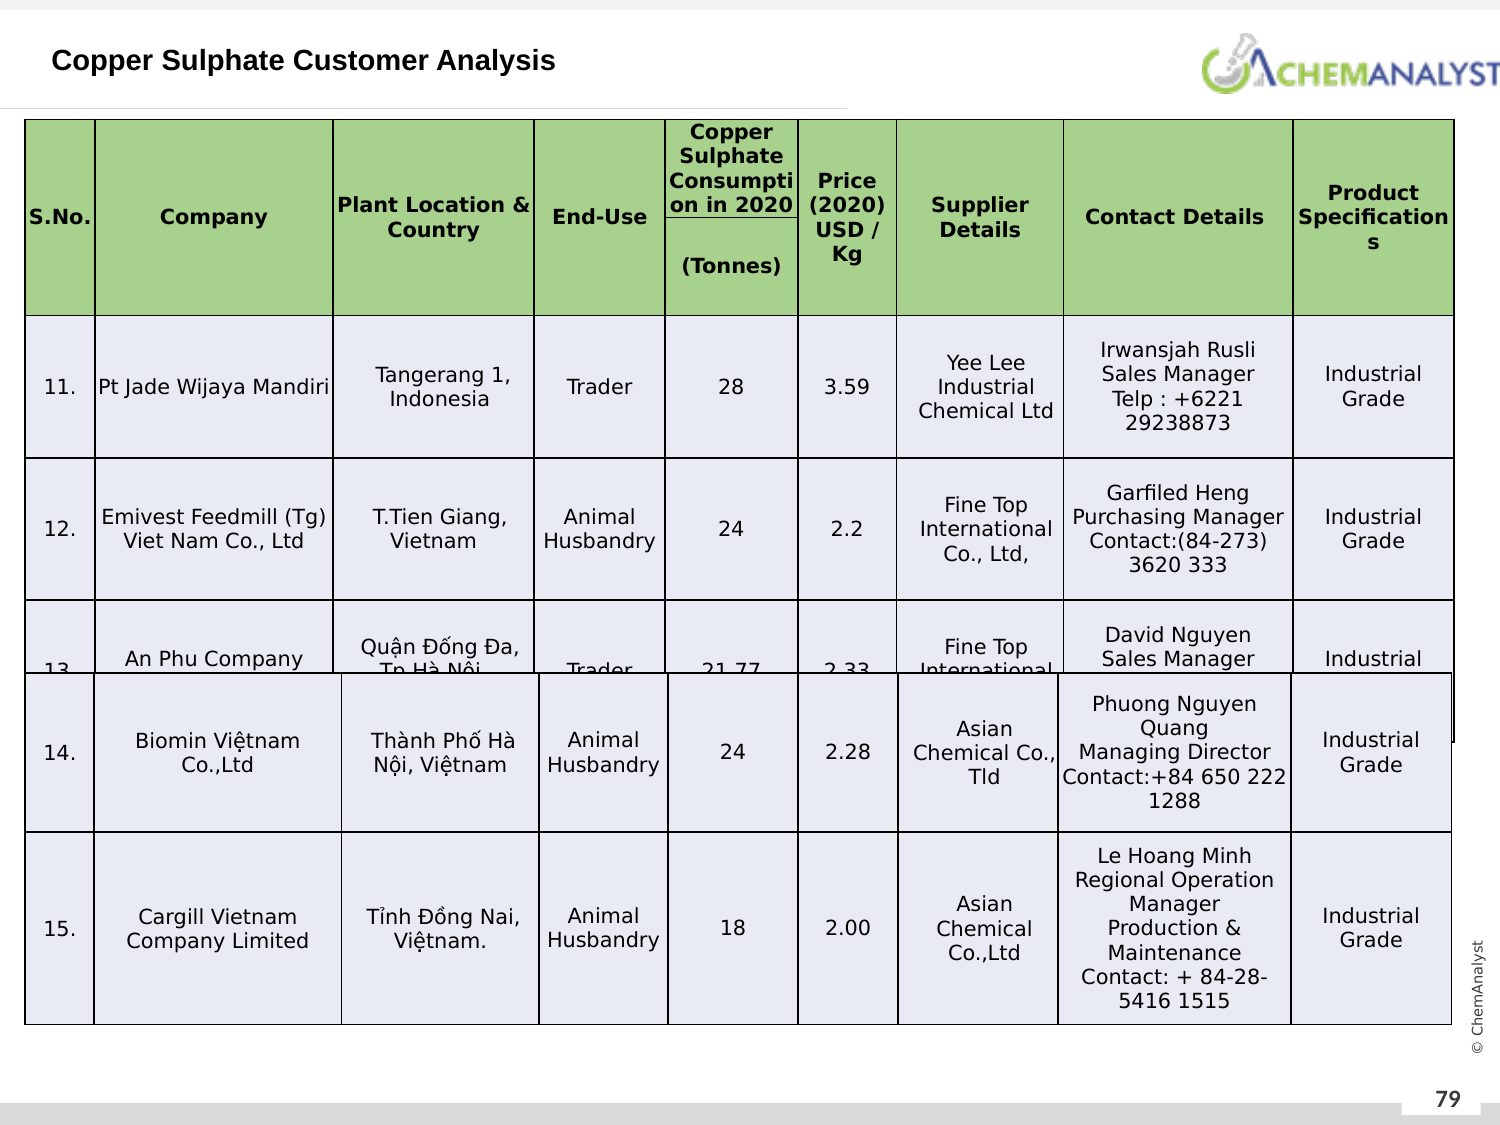

Copper Sulphate Customer Analysis
| S.No. | Company | Plant Location & Country | End-Use | Copper Sulphate Consumption in 2020 | Price (2020) USD / Kg | Supplier Details | Contact Details | Product Specifications |
| --- | --- | --- | --- | --- | --- | --- | --- | --- |
|  |  |  |  | (Tonnes) |  |  |  |  |
| 11. | Pt Jade Wijaya Mandiri | Tangerang 1, Indonesia | Trader | 28 | 3.59 | Yee Lee Industrial Chemical Ltd | Irwansjah Rusli Sales Manager Telp : +6221 29238873 | Industrial Grade |
| 12. | Emivest Feedmill (Tg) Viet Nam Co., Ltd | T.Tien Giang, Vietnam | Animal Husbandry | 24 | 2.2 | Fine Top International Co., Ltd, | Garfiled Heng Purchasing Manager Contact:(84-273) 3620 333 | Industrial Grade |
| 13. | An Phu Company Limited | Quận Đống Đa, Tp.Hà Nội, Vietnam | Trader | 21.77 | 2.33 | Fine Top International Co., Ltd | David Nguyen Sales Manager Contact:+84985228133 | Industrial Grade |
| 14. | Biomin Việtnam Co.,Ltd | Thành Phố Hà Nội, Việtnam | Animal Husbandry | 24 | 2.28 | Asian Chemical Co., Tld | Phuong Nguyen Quang Managing Director Contact:+84 650 222 1288 | Industrial Grade |
| --- | --- | --- | --- | --- | --- | --- | --- | --- |
| 15. | Cargill Vietnam Company Limited | Tỉnh Đồng Nai, Việtnam. | Animal Husbandry | 18 | 2.00 | Asian Chemical Co.,Ltd | Le Hoang Minh Regional Operation Manager Production & Maintenance Contact: + 84-28-5416 1515 | Industrial Grade |